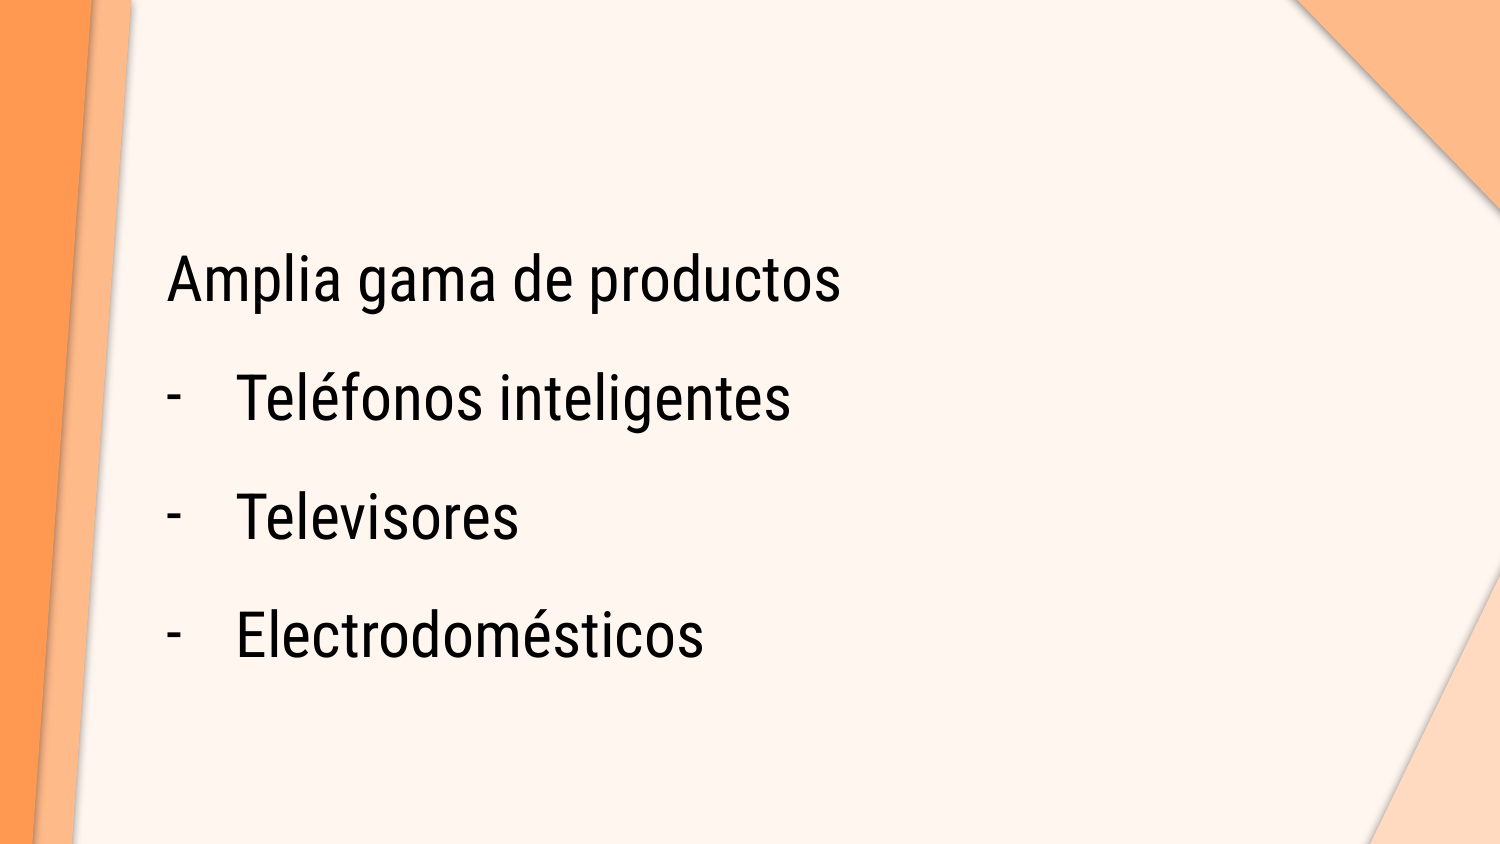

Amplia gama de productos

Teléfonos inteligentes
Televisores
Electrodomésticos